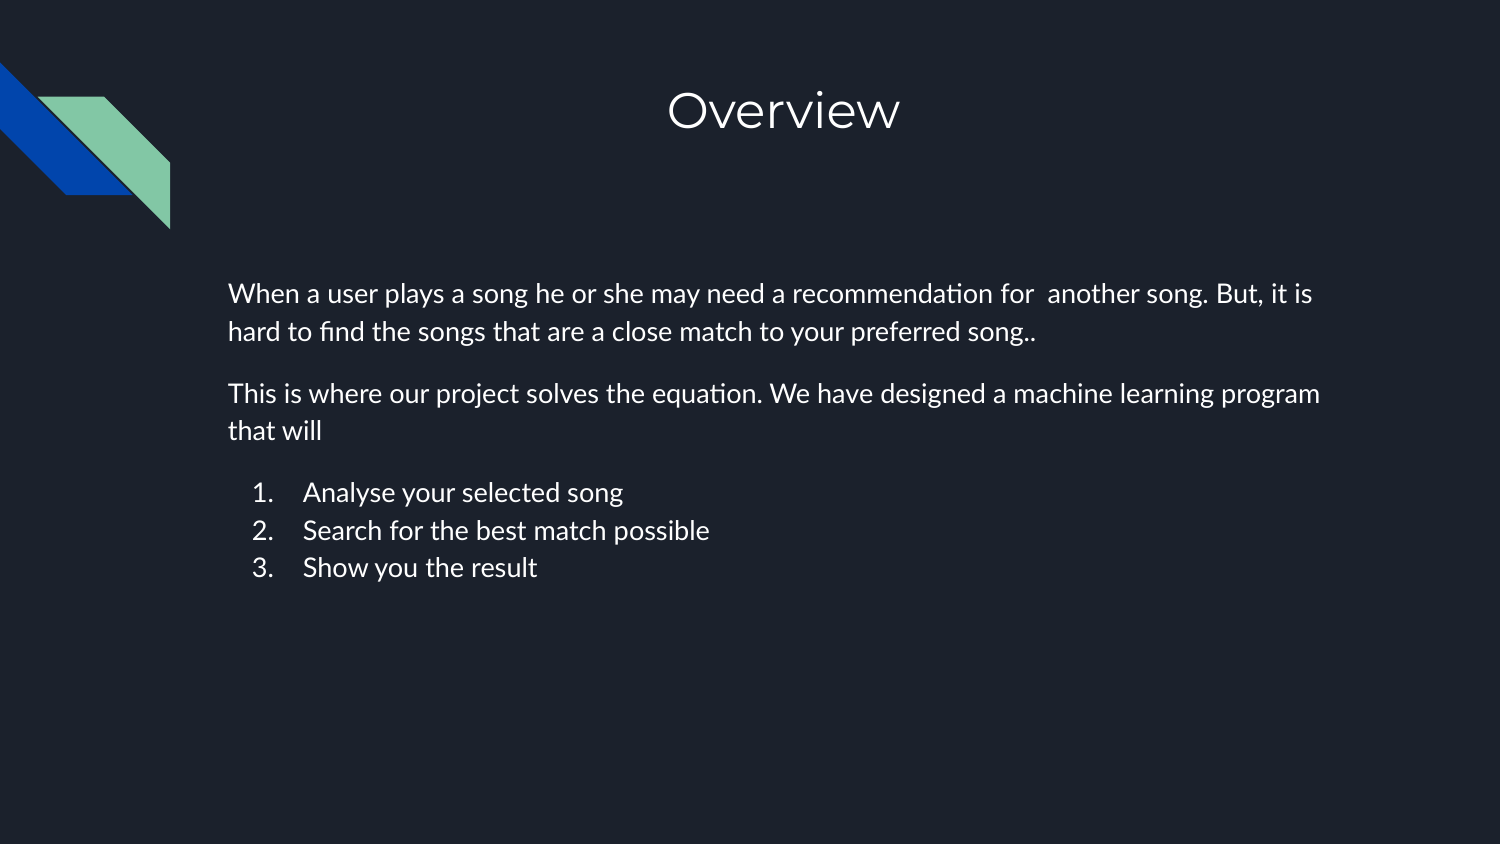

# Overview
When a user plays a song he or she may need a recommendation for  another song. But, it is hard to find the songs that are a close match to your preferred song..
This is where our project solves the equation. We have designed a machine learning program that will
Analyse your selected song
Search for the best match possible
Show you the result